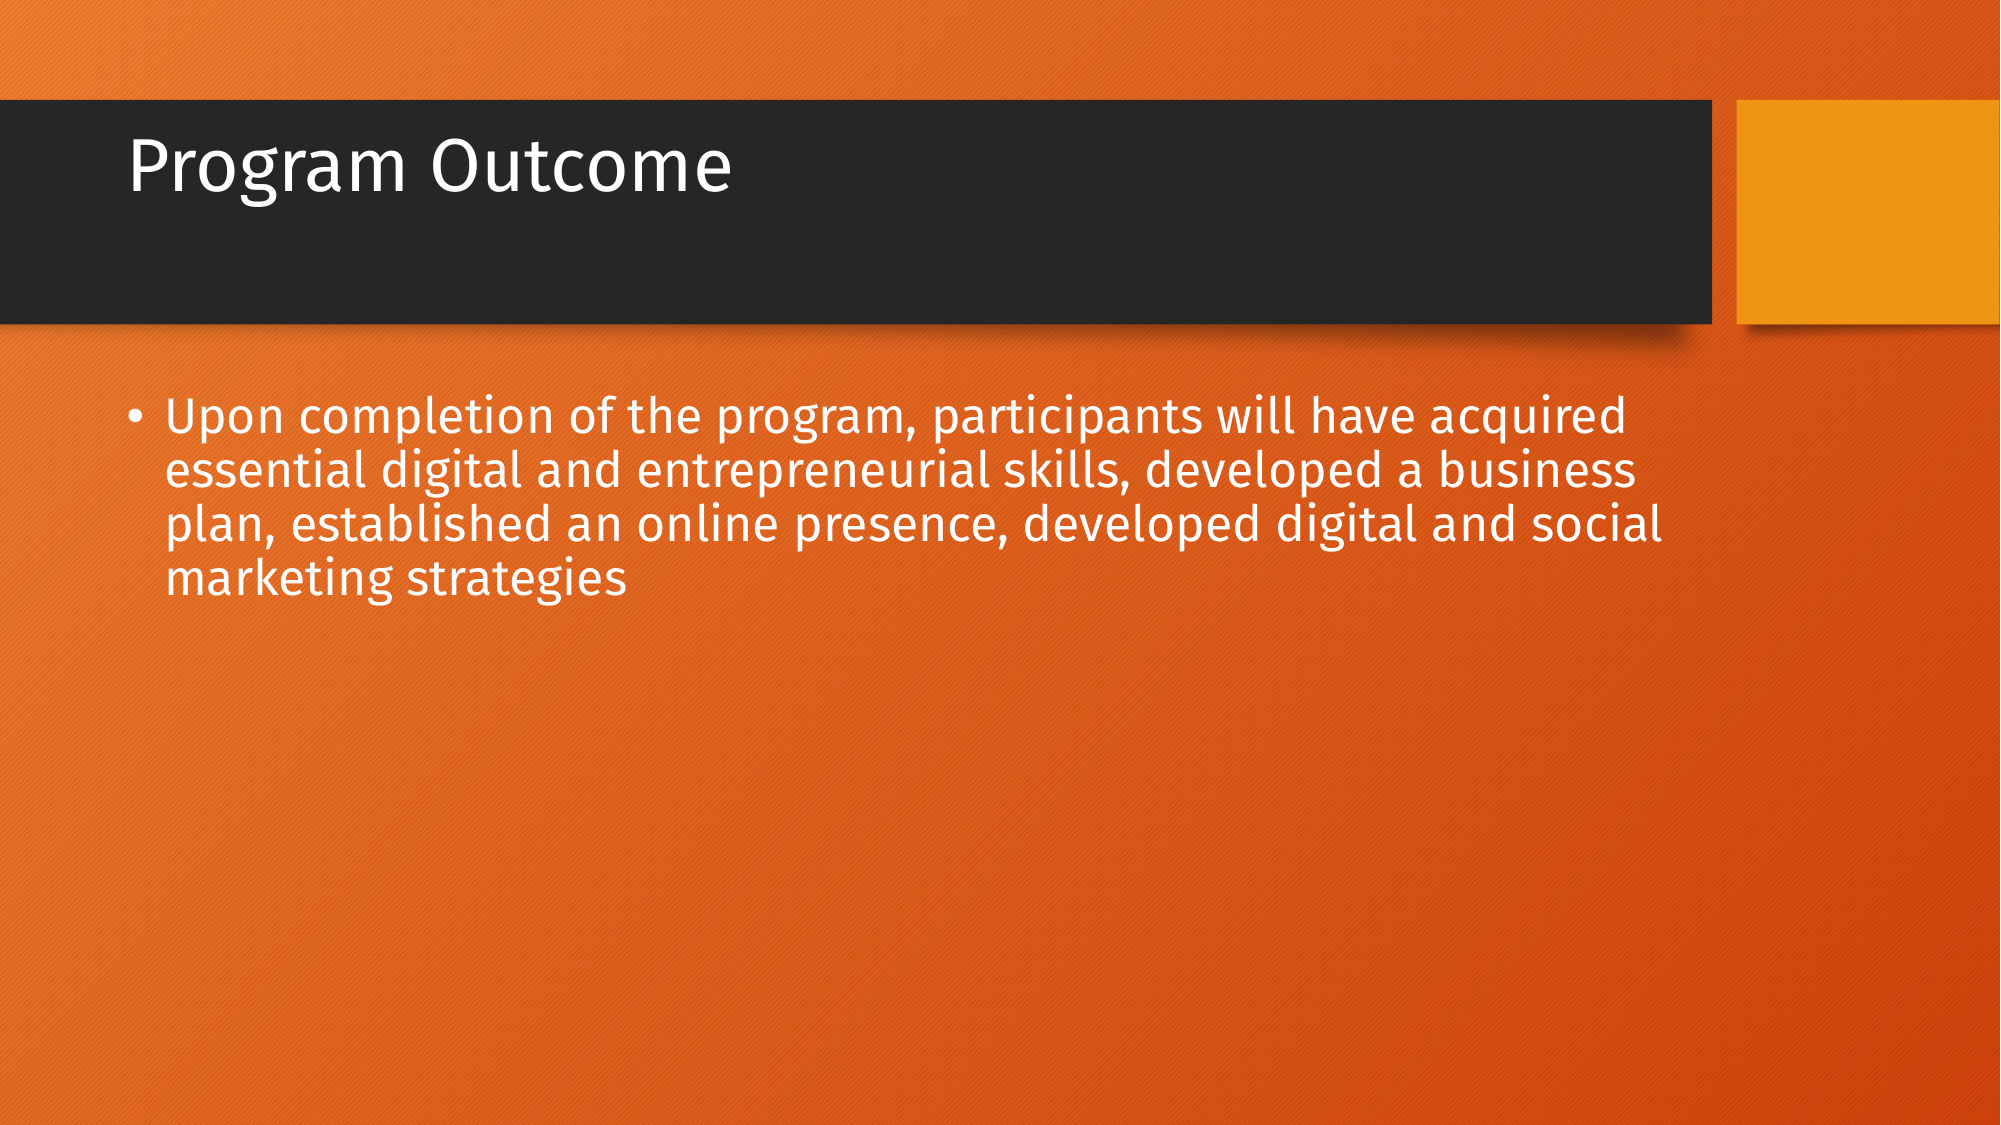

# Program Outcome
Upon completion of the program, participants will have acquired essential digital and entrepreneurial skills, developed a business plan, established an online presence, developed digital and social marketing strategies